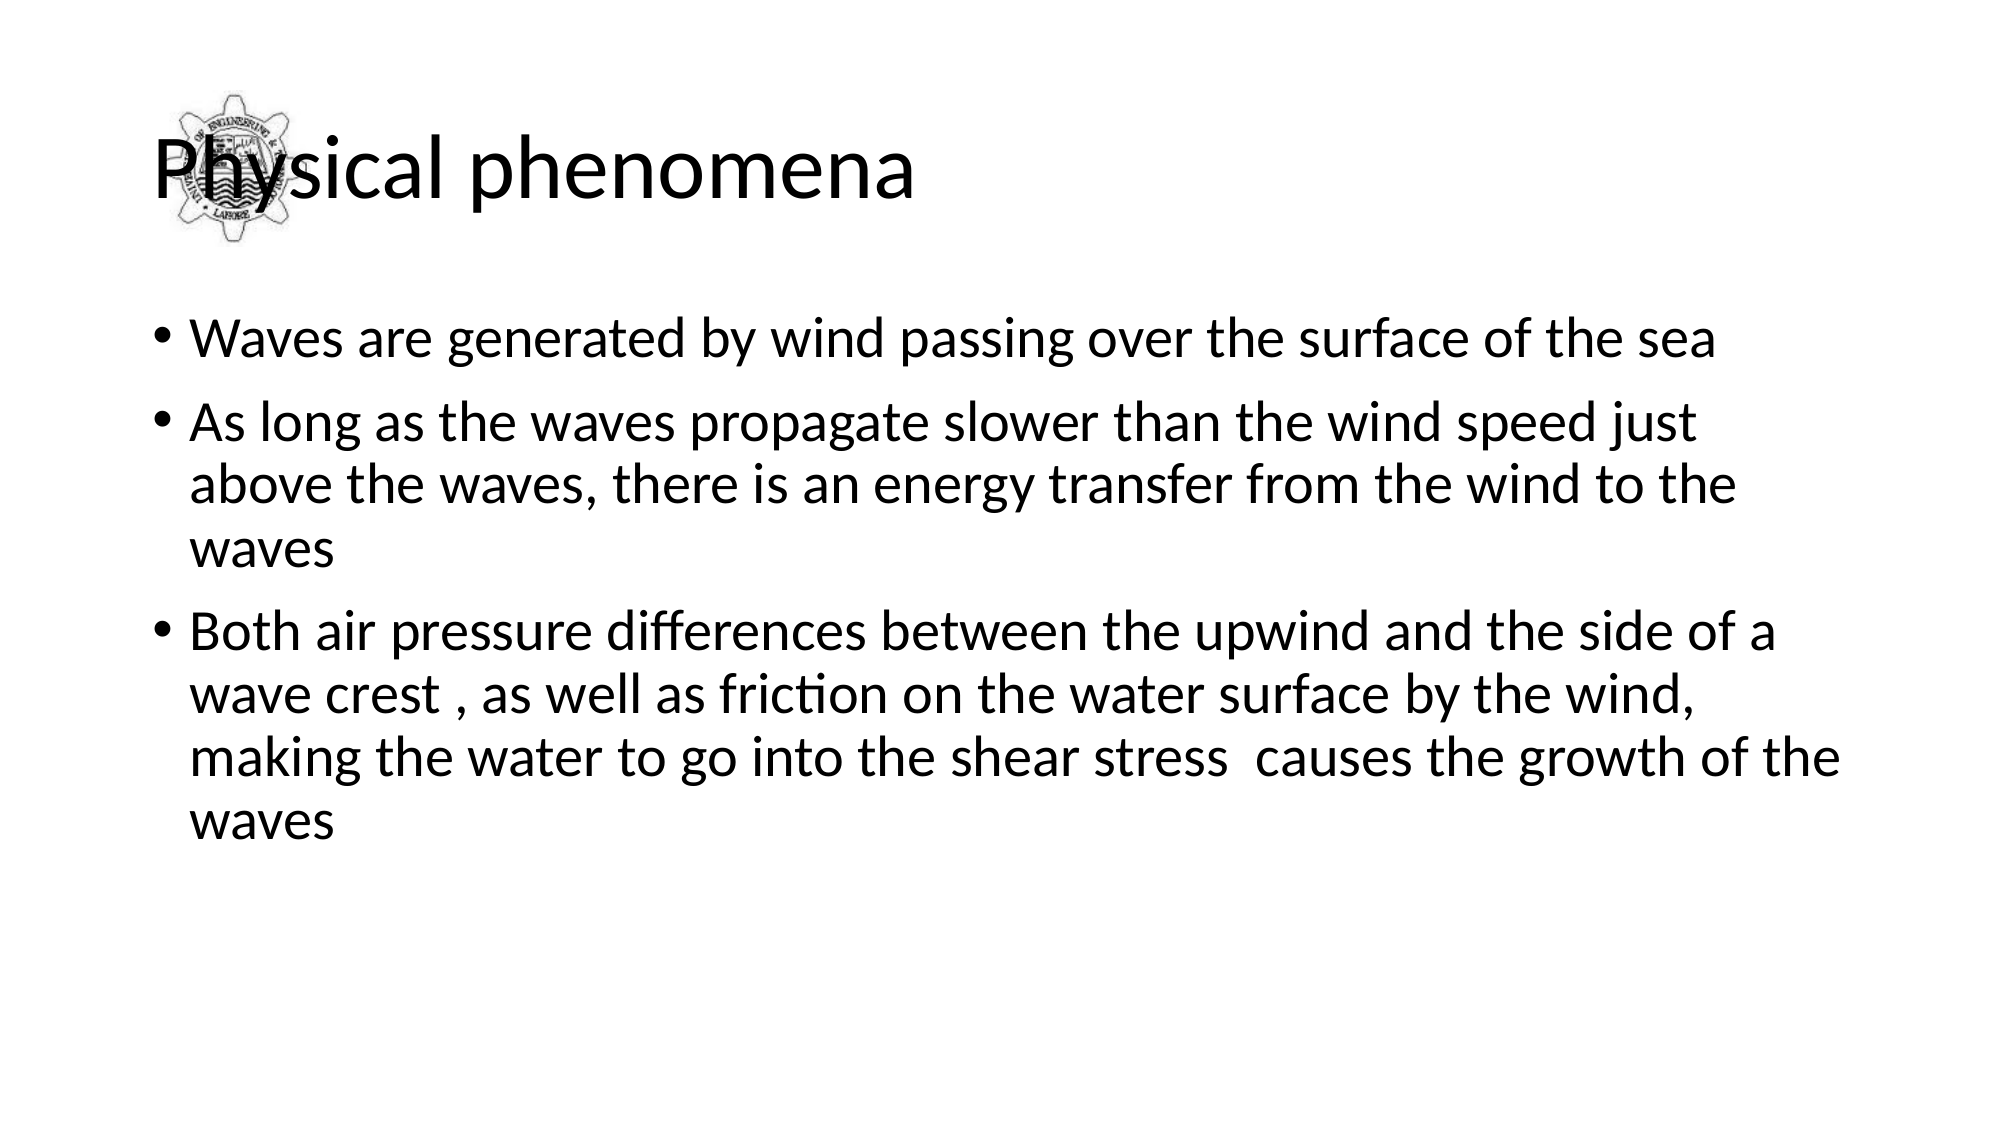

# Physical phenomena
Waves are generated by wind passing over the surface of the sea
As long as the waves propagate slower than the wind speed just above the waves, there is an energy transfer from the wind to the waves
Both air pressure differences between the upwind and the side of a wave crest , as well as friction on the water surface by the wind, making the water to go into the shear stress  causes the growth of the waves